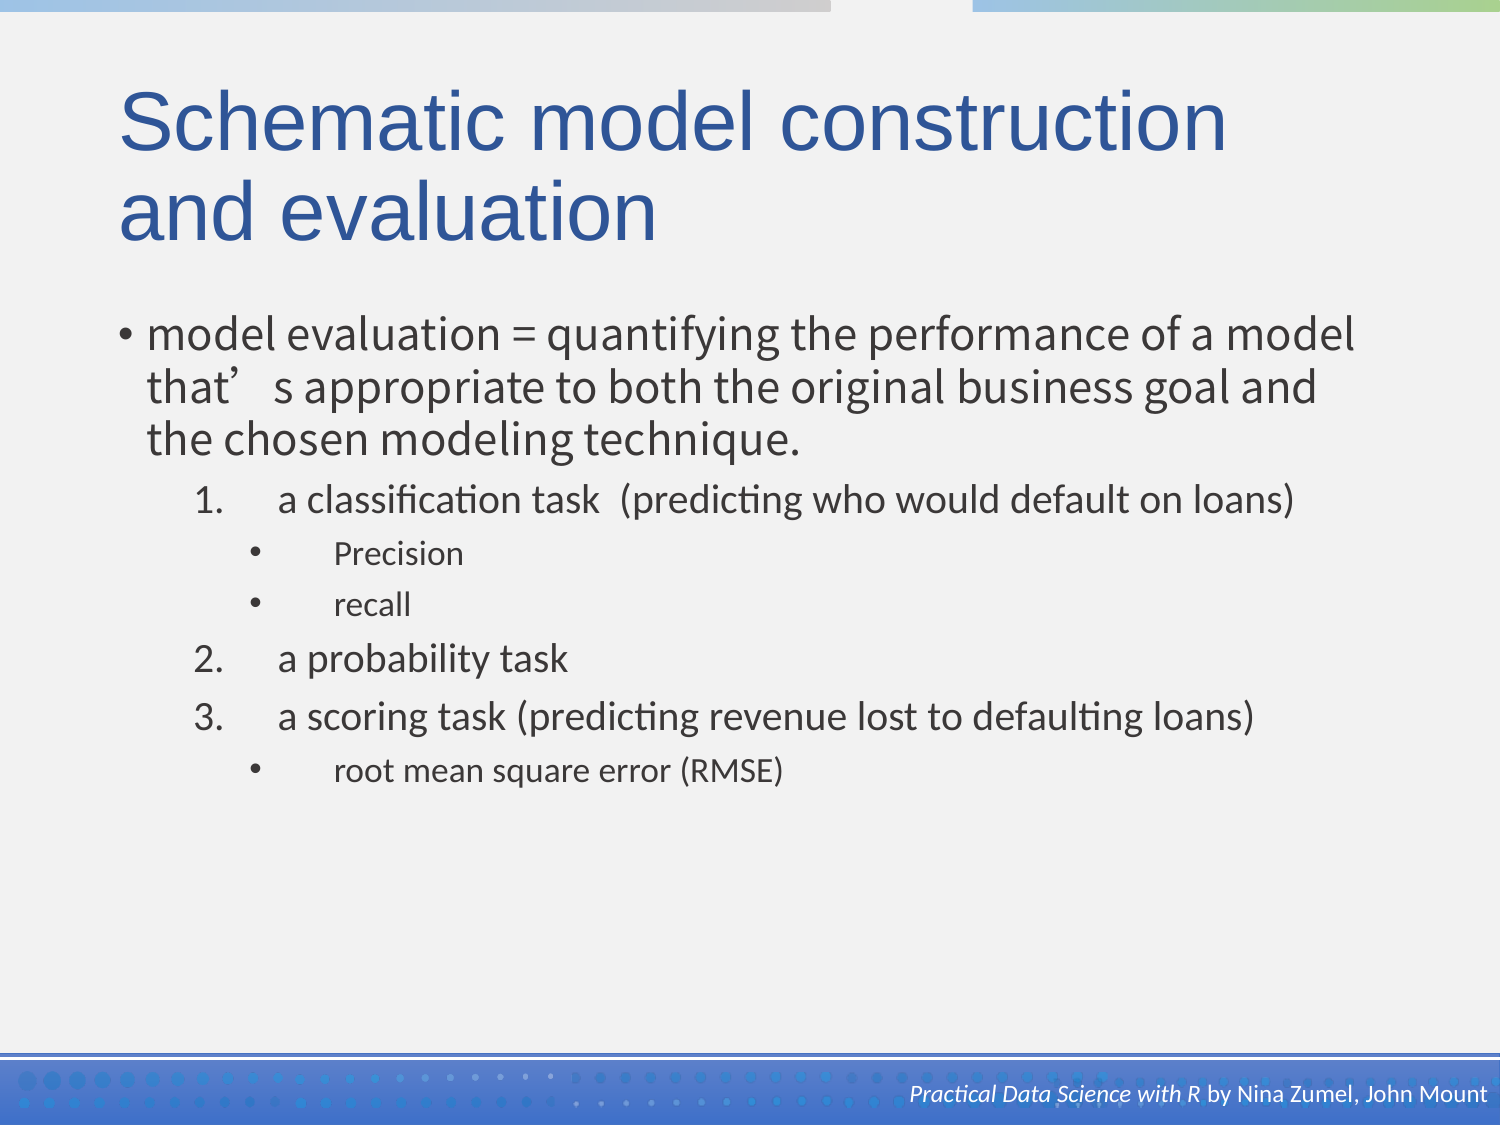

# Schematic model construction and evaluation
model evaluation = quantifying the performance of a model that’s appropriate to both the original business goal and the chosen modeling technique.
a classification task  (predicting who would default on loans)
Precision
recall
a probability task
a scoring task (predicting revenue lost to defaulting loans)
root mean square error (RMSE)
Practical Data Science with R by Nina Zumel, John Mount​